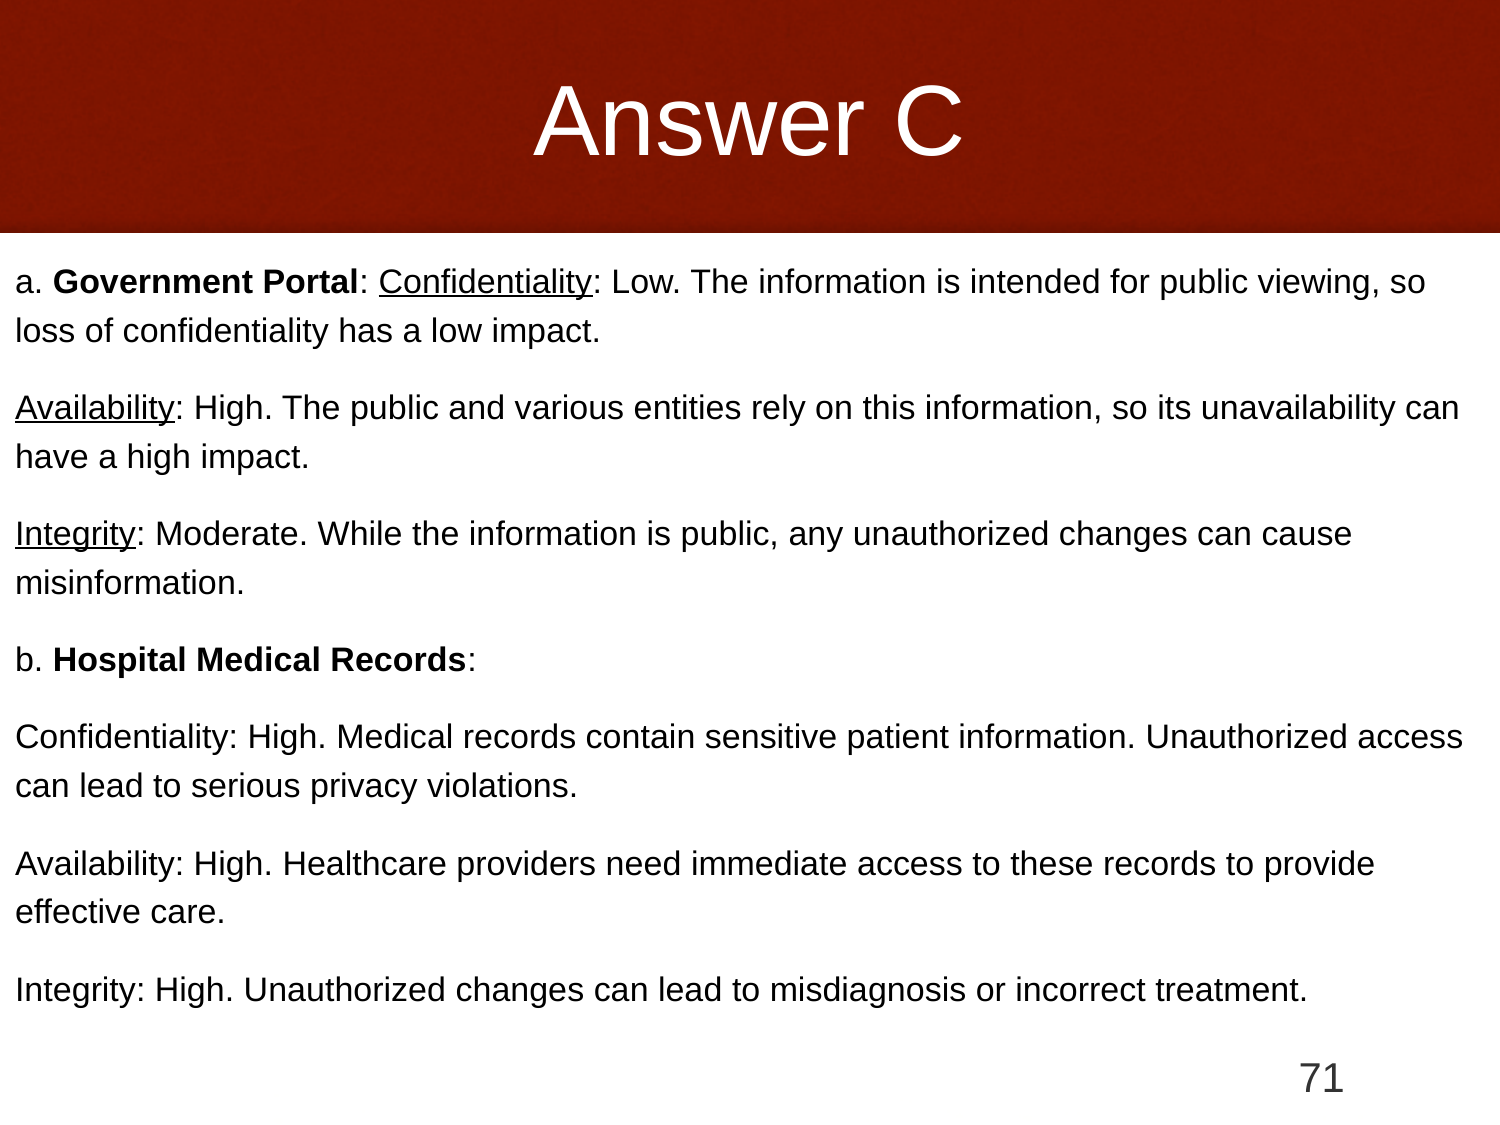

# Answer C
a. Government Portal: Confidentiality: Low. The information is intended for public viewing, so loss of confidentiality has a low impact.
Availability: High. The public and various entities rely on this information, so its unavailability can have a high impact.
Integrity: Moderate. While the information is public, any unauthorized changes can cause misinformation.
b. Hospital Medical Records:
Confidentiality: High. Medical records contain sensitive patient information. Unauthorized access can lead to serious privacy violations.
Availability: High. Healthcare providers need immediate access to these records to provide effective care.
Integrity: High. Unauthorized changes can lead to misdiagnosis or incorrect treatment.

71